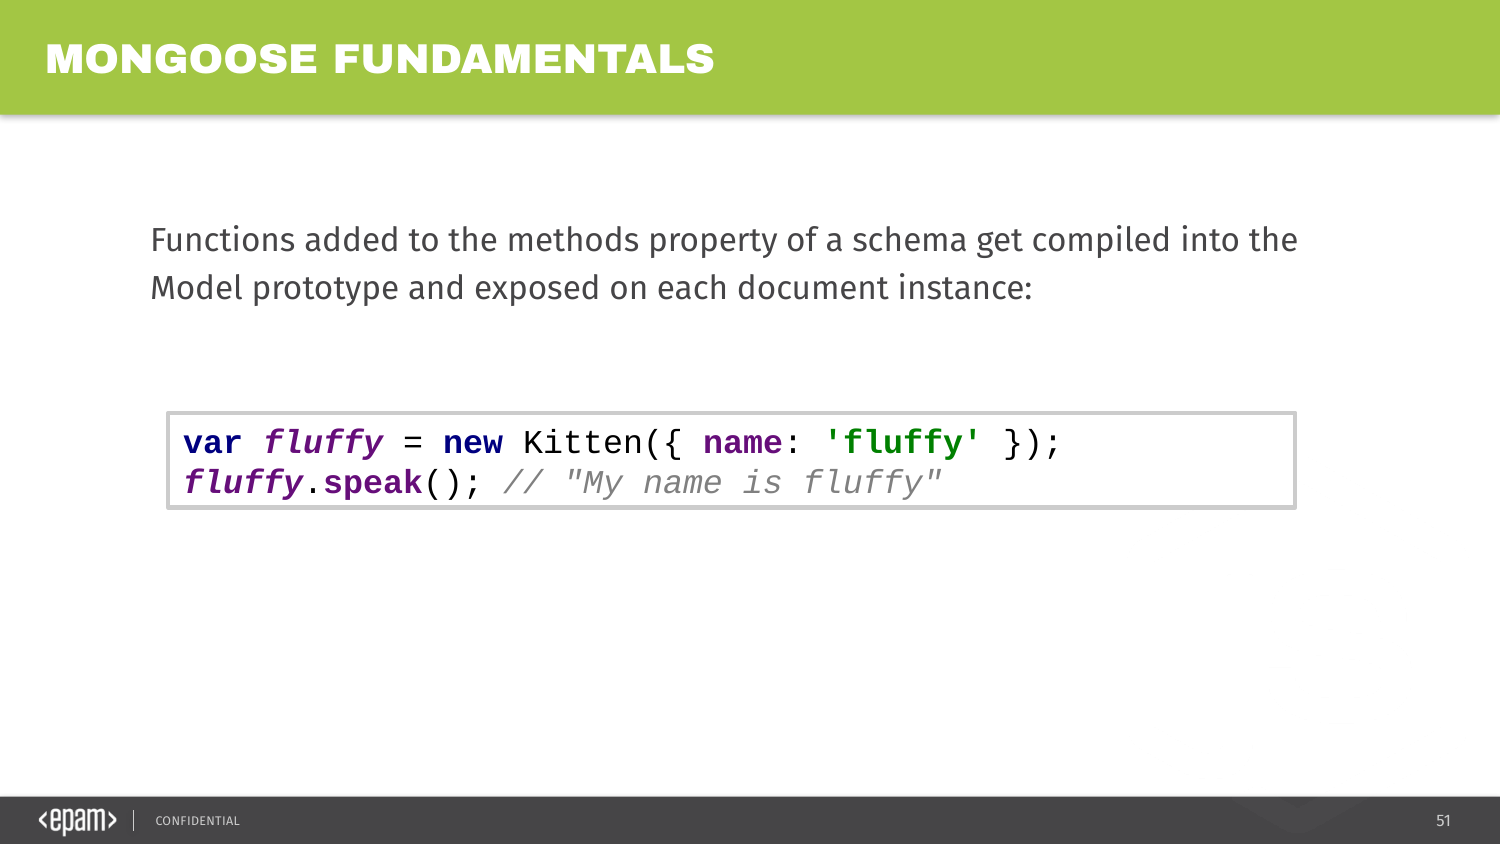

MONGOOSE FUNDAMENTALS
Functions added to the methods property of a schema get compiled into the Model prototype and exposed on each document instance:
var fluffy = new Kitten({ name: 'fluffy' });
fluffy.speak(); // "My name is fluffy"